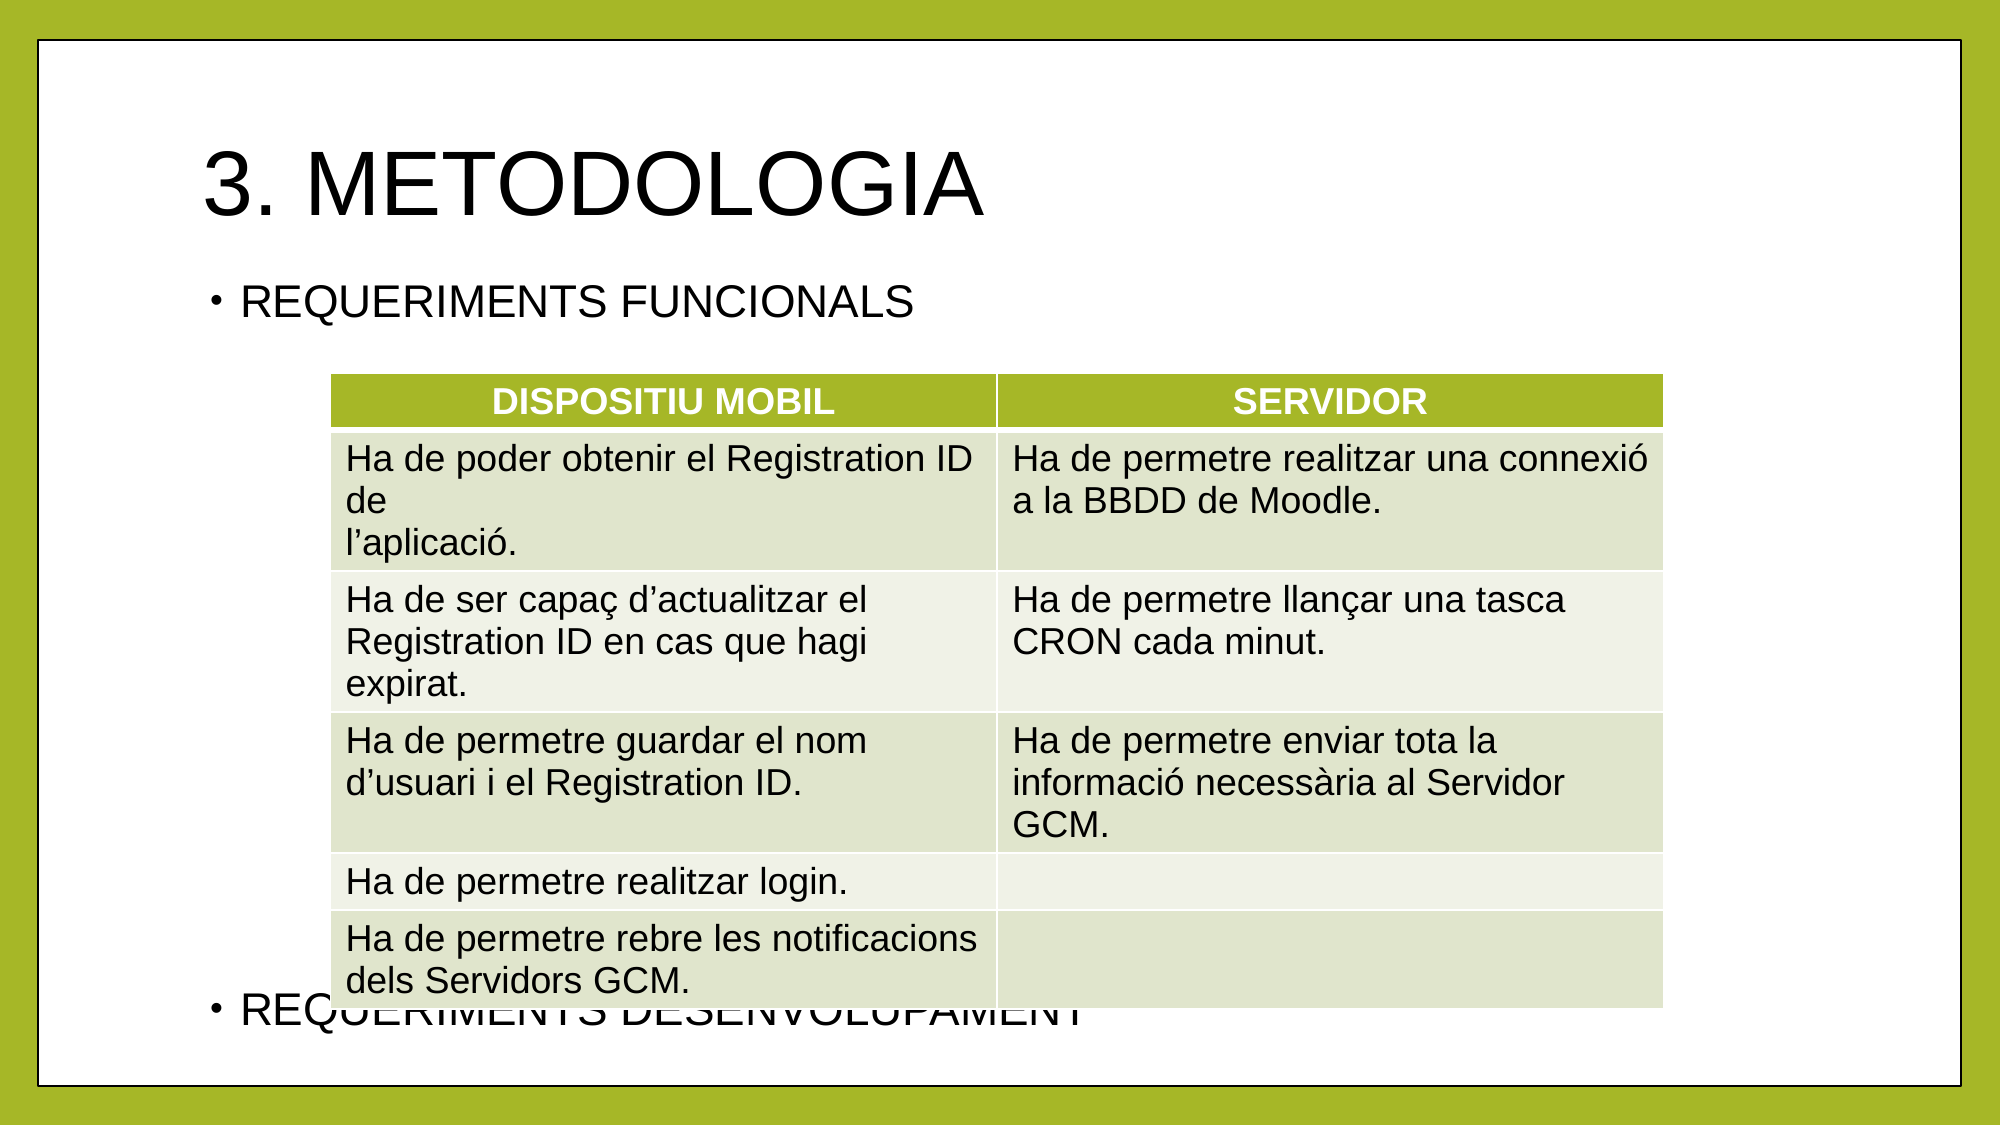

# 3. METODOLOGIA
REQUERIMENTS FUNCIONALS

REQUERIMENTS DESENVOLUPAMENT
| DISPOSITIU MOBIL | SERVIDOR |
| --- | --- |
| Ha de poder obtenir el Registration ID de l’aplicació. | Ha de permetre realitzar una connexió a la BBDD de Moodle. |
| Ha de ser capaç d’actualitzar el Registration ID en cas que hagi expirat. | Ha de permetre llançar una tasca CRON cada minut. |
| Ha de permetre guardar el nom d’usuari i el Registration ID. | Ha de permetre enviar tota la informació necessària al Servidor GCM. |
| Ha de permetre realitzar login. |  |
| Ha de permetre rebre les notificacions dels Servidors GCM. |  |